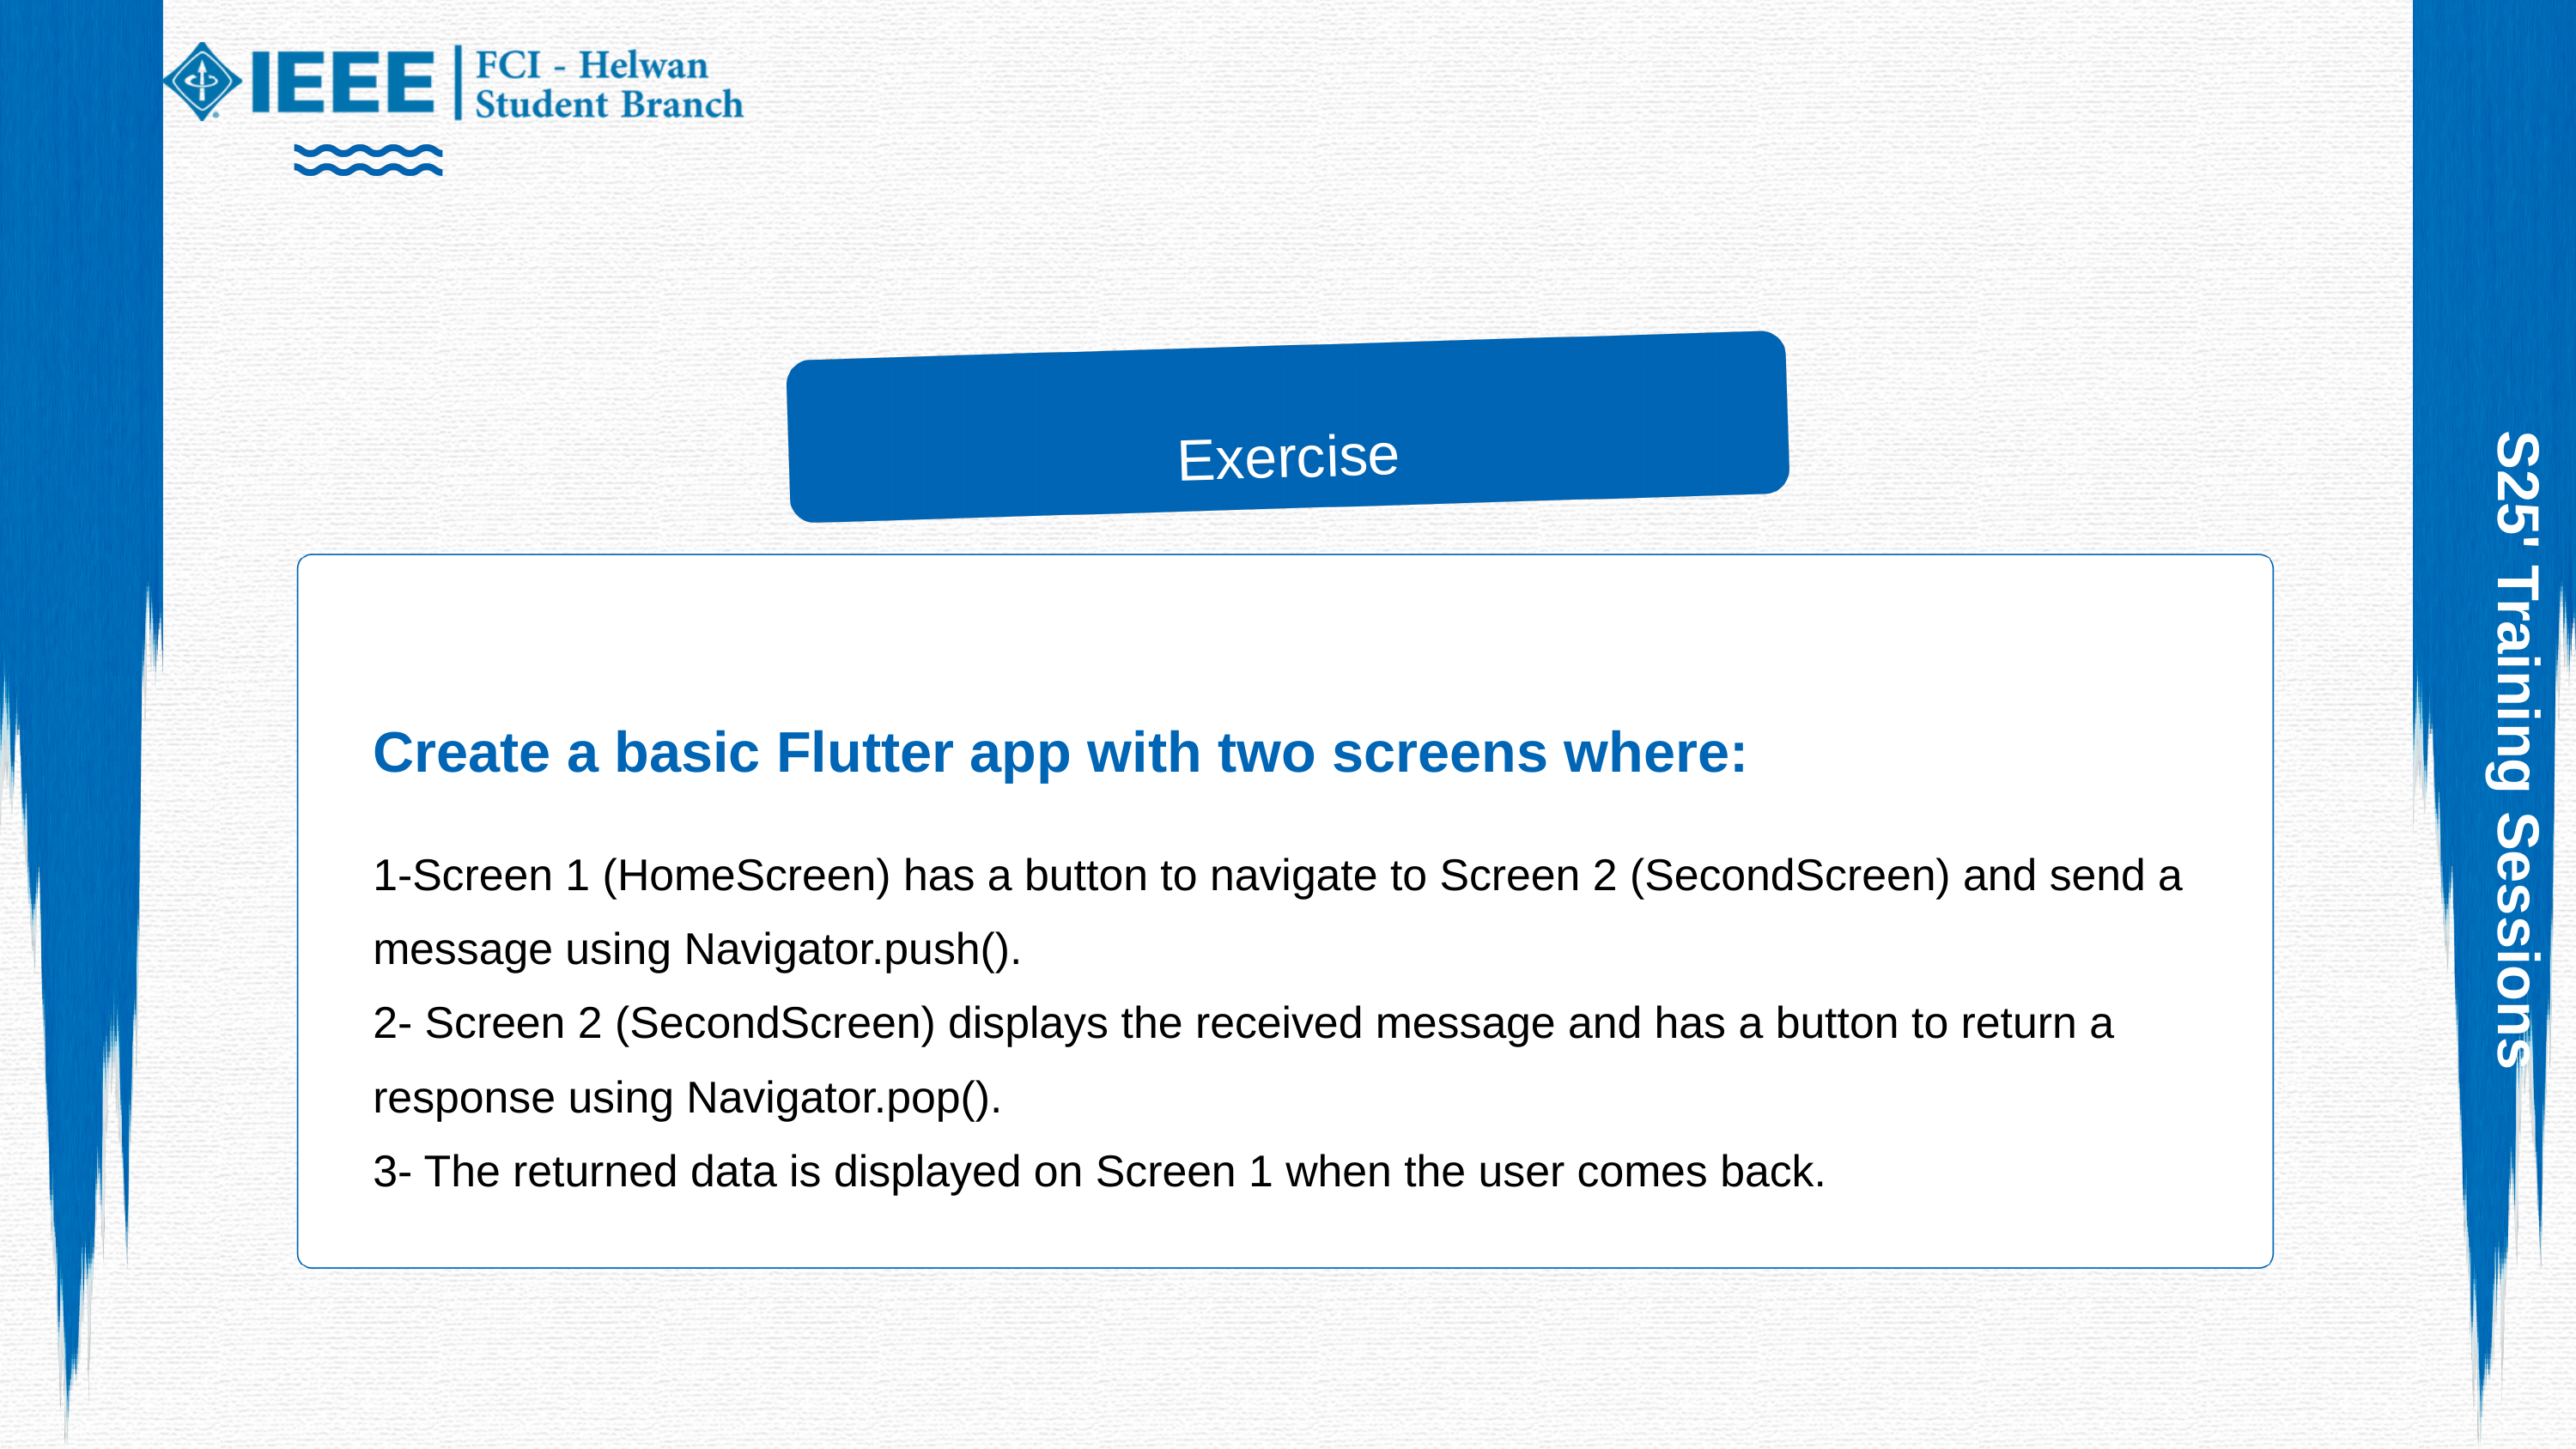

Exercise

Create a basic Flutter app with two screens where:

1-Screen 1 (HomeScreen) has a button to navigate to Screen 2 (SecondScreen) and send a message using Navigator.push().
2- Screen 2 (SecondScreen) displays the received message and has a button to return a response using Navigator.pop().
3- The returned data is displayed on Screen 1 when the user comes back.
S25' Training Sessions